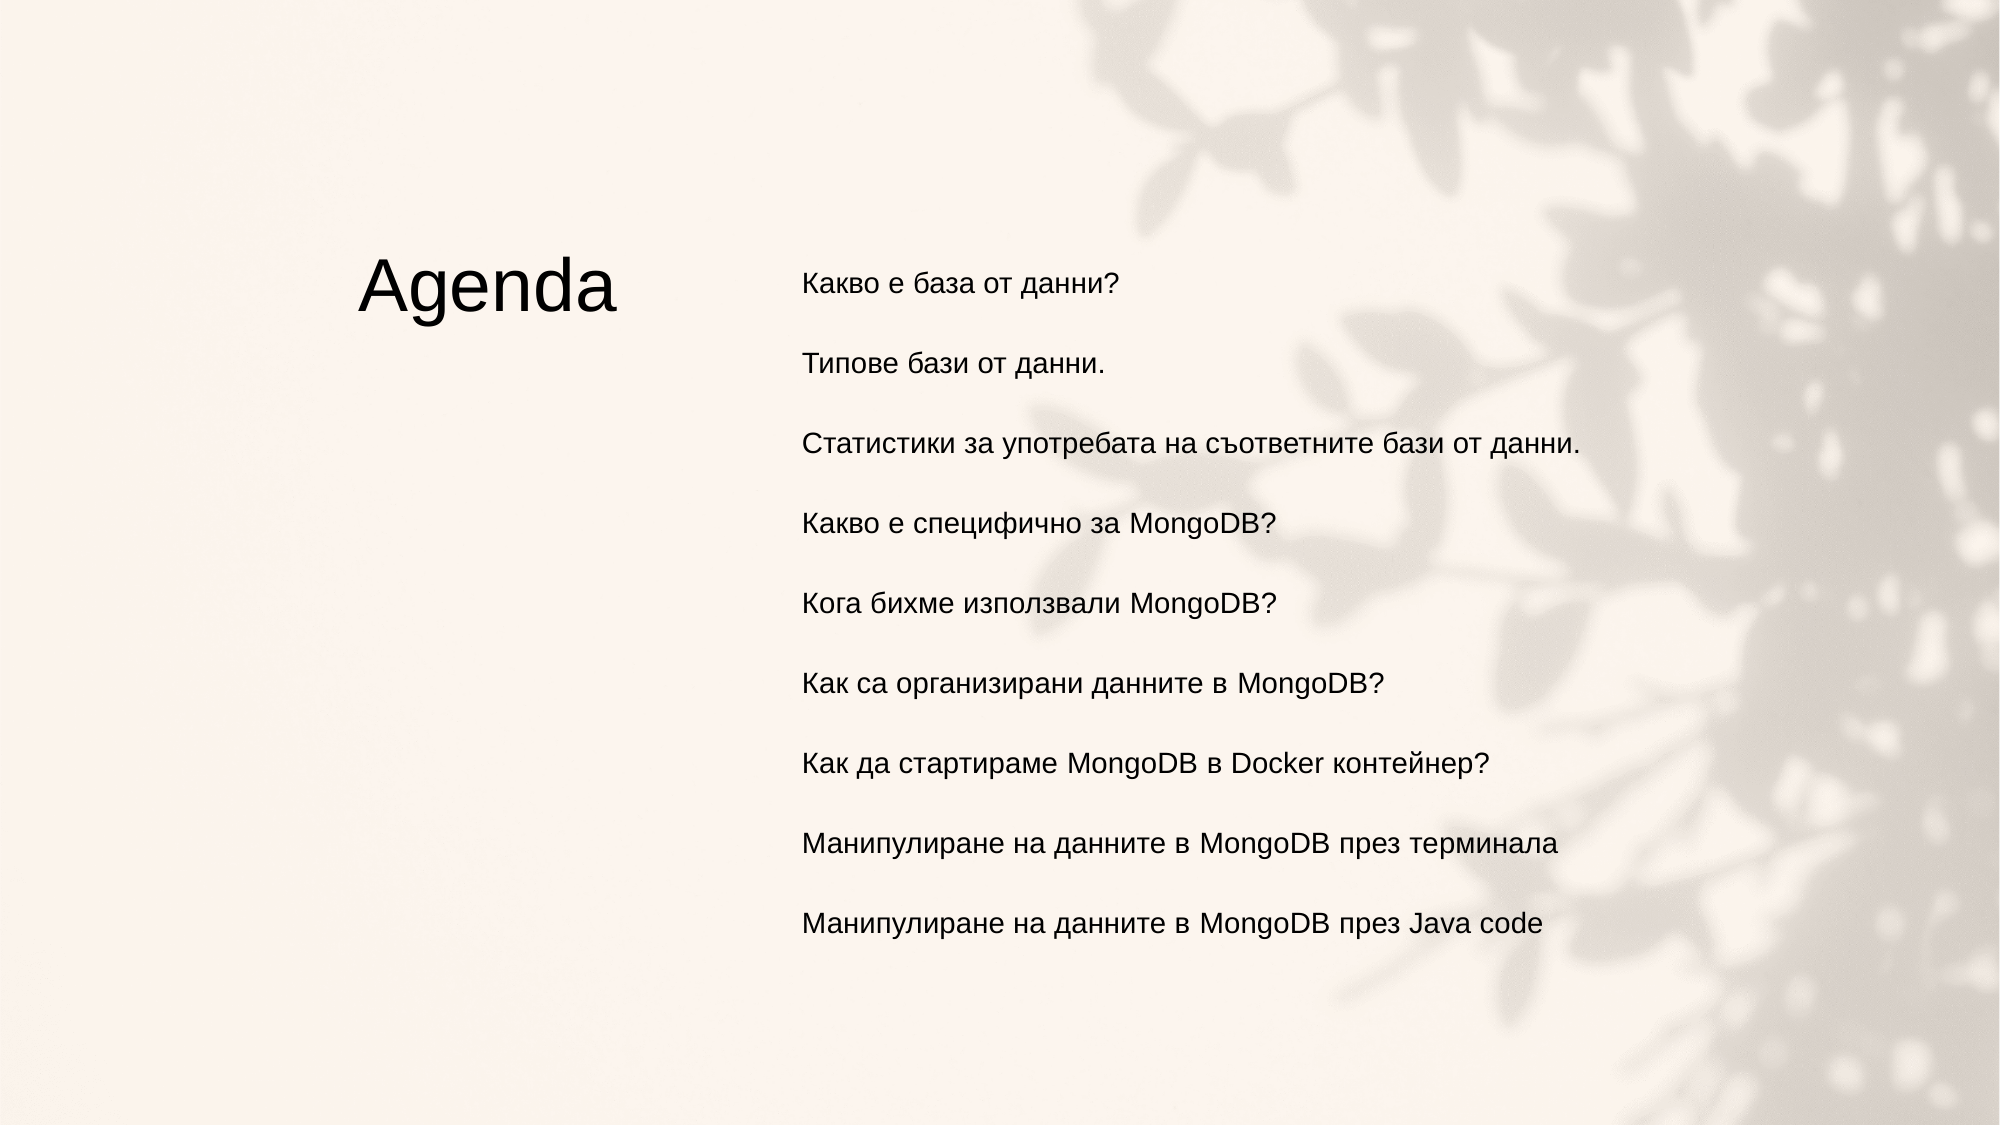

Какво е база от данни?
Типове бази от данни.
Статистики за употребата на съответните бази от данни.
Какво е специфично за MongoDB?
Кога бихме използвали MongoDB?
Как са организирани данните в MongoDB?
Как да стартираме MongoDB в Docker контейнер?
Манипулиране на данните в MongoDB през терминала
Манипулиране на данните в MongoDB през Java code
# Agenda